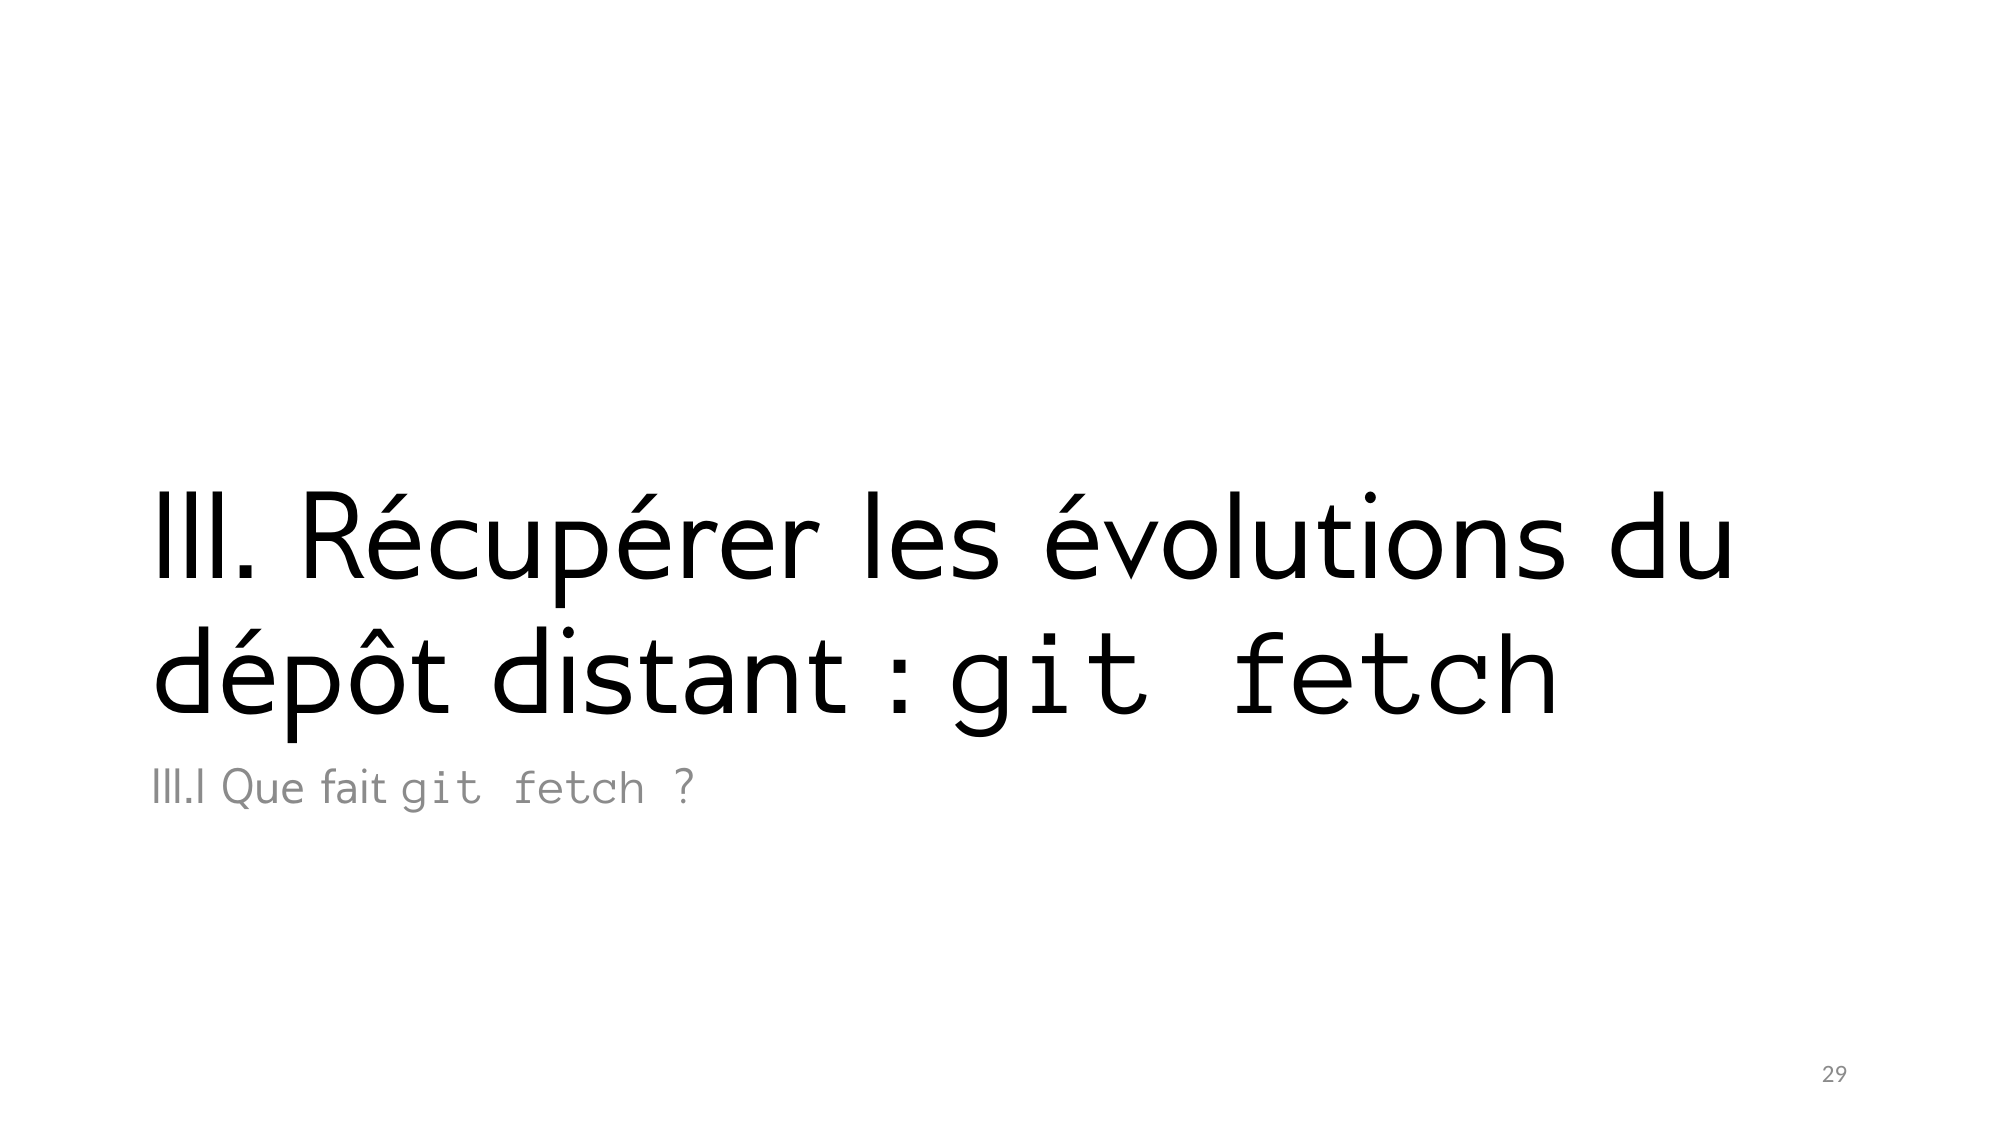

# III. Récupérer les évolutions du dépôt distant : git fetch
III.I Que fait git fetch ?
29